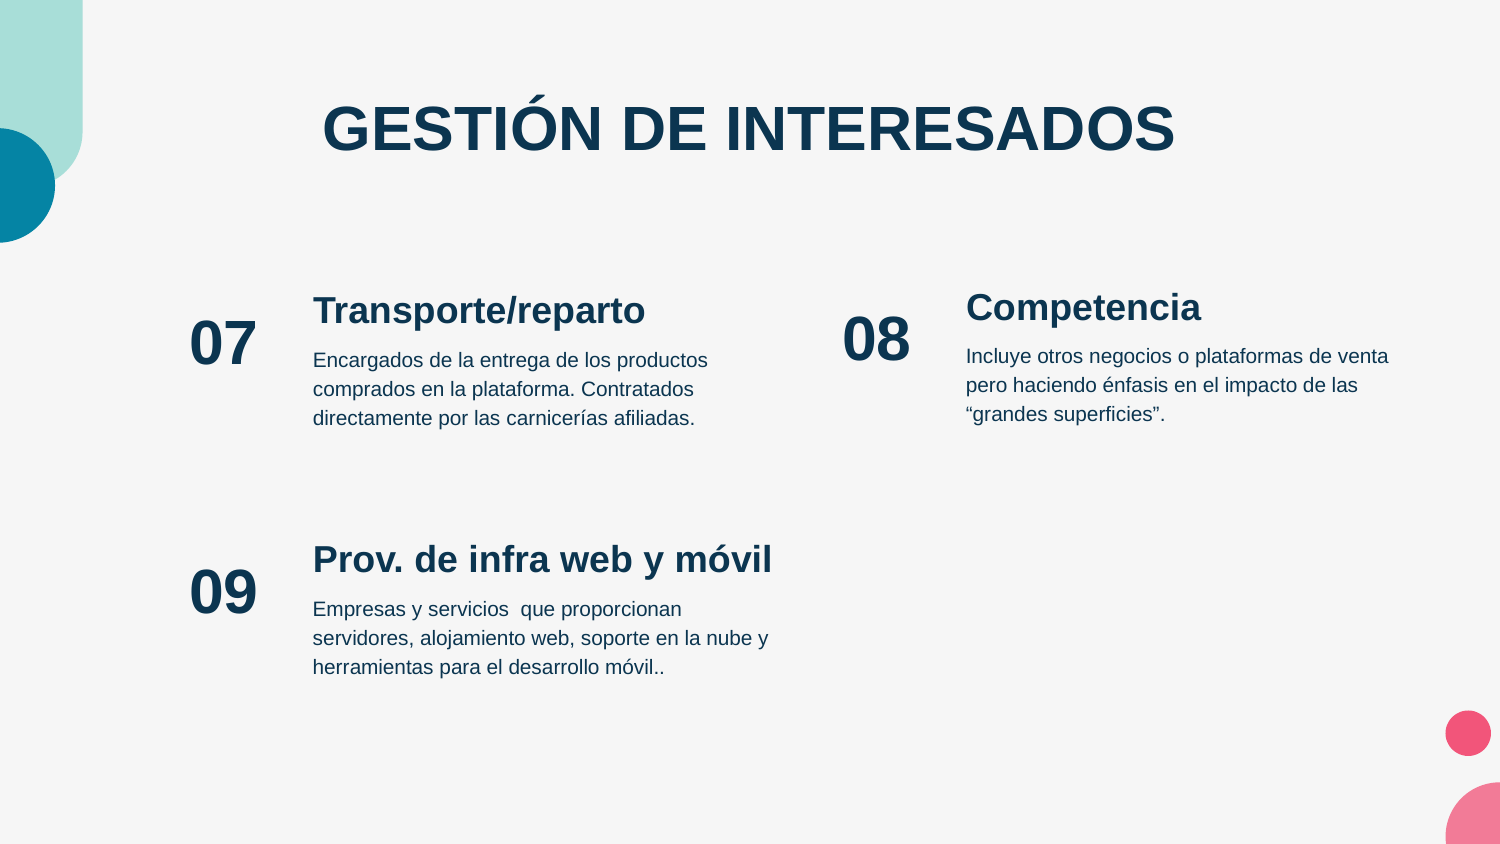

# GESTIÓN DE INTERESADOS
08
Competencia
07
Transporte/reparto
Incluye otros negocios o plataformas de venta pero haciendo énfasis en el impacto de las “grandes superficies”.
Encargados de la entrega de los productos comprados en la plataforma. Contratados directamente por las carnicerías afiliadas.
09
Prov. de infra web y móvil
Empresas y servicios  que proporcionan servidores, alojamiento web, soporte en la nube y herramientas para el desarrollo móvil..